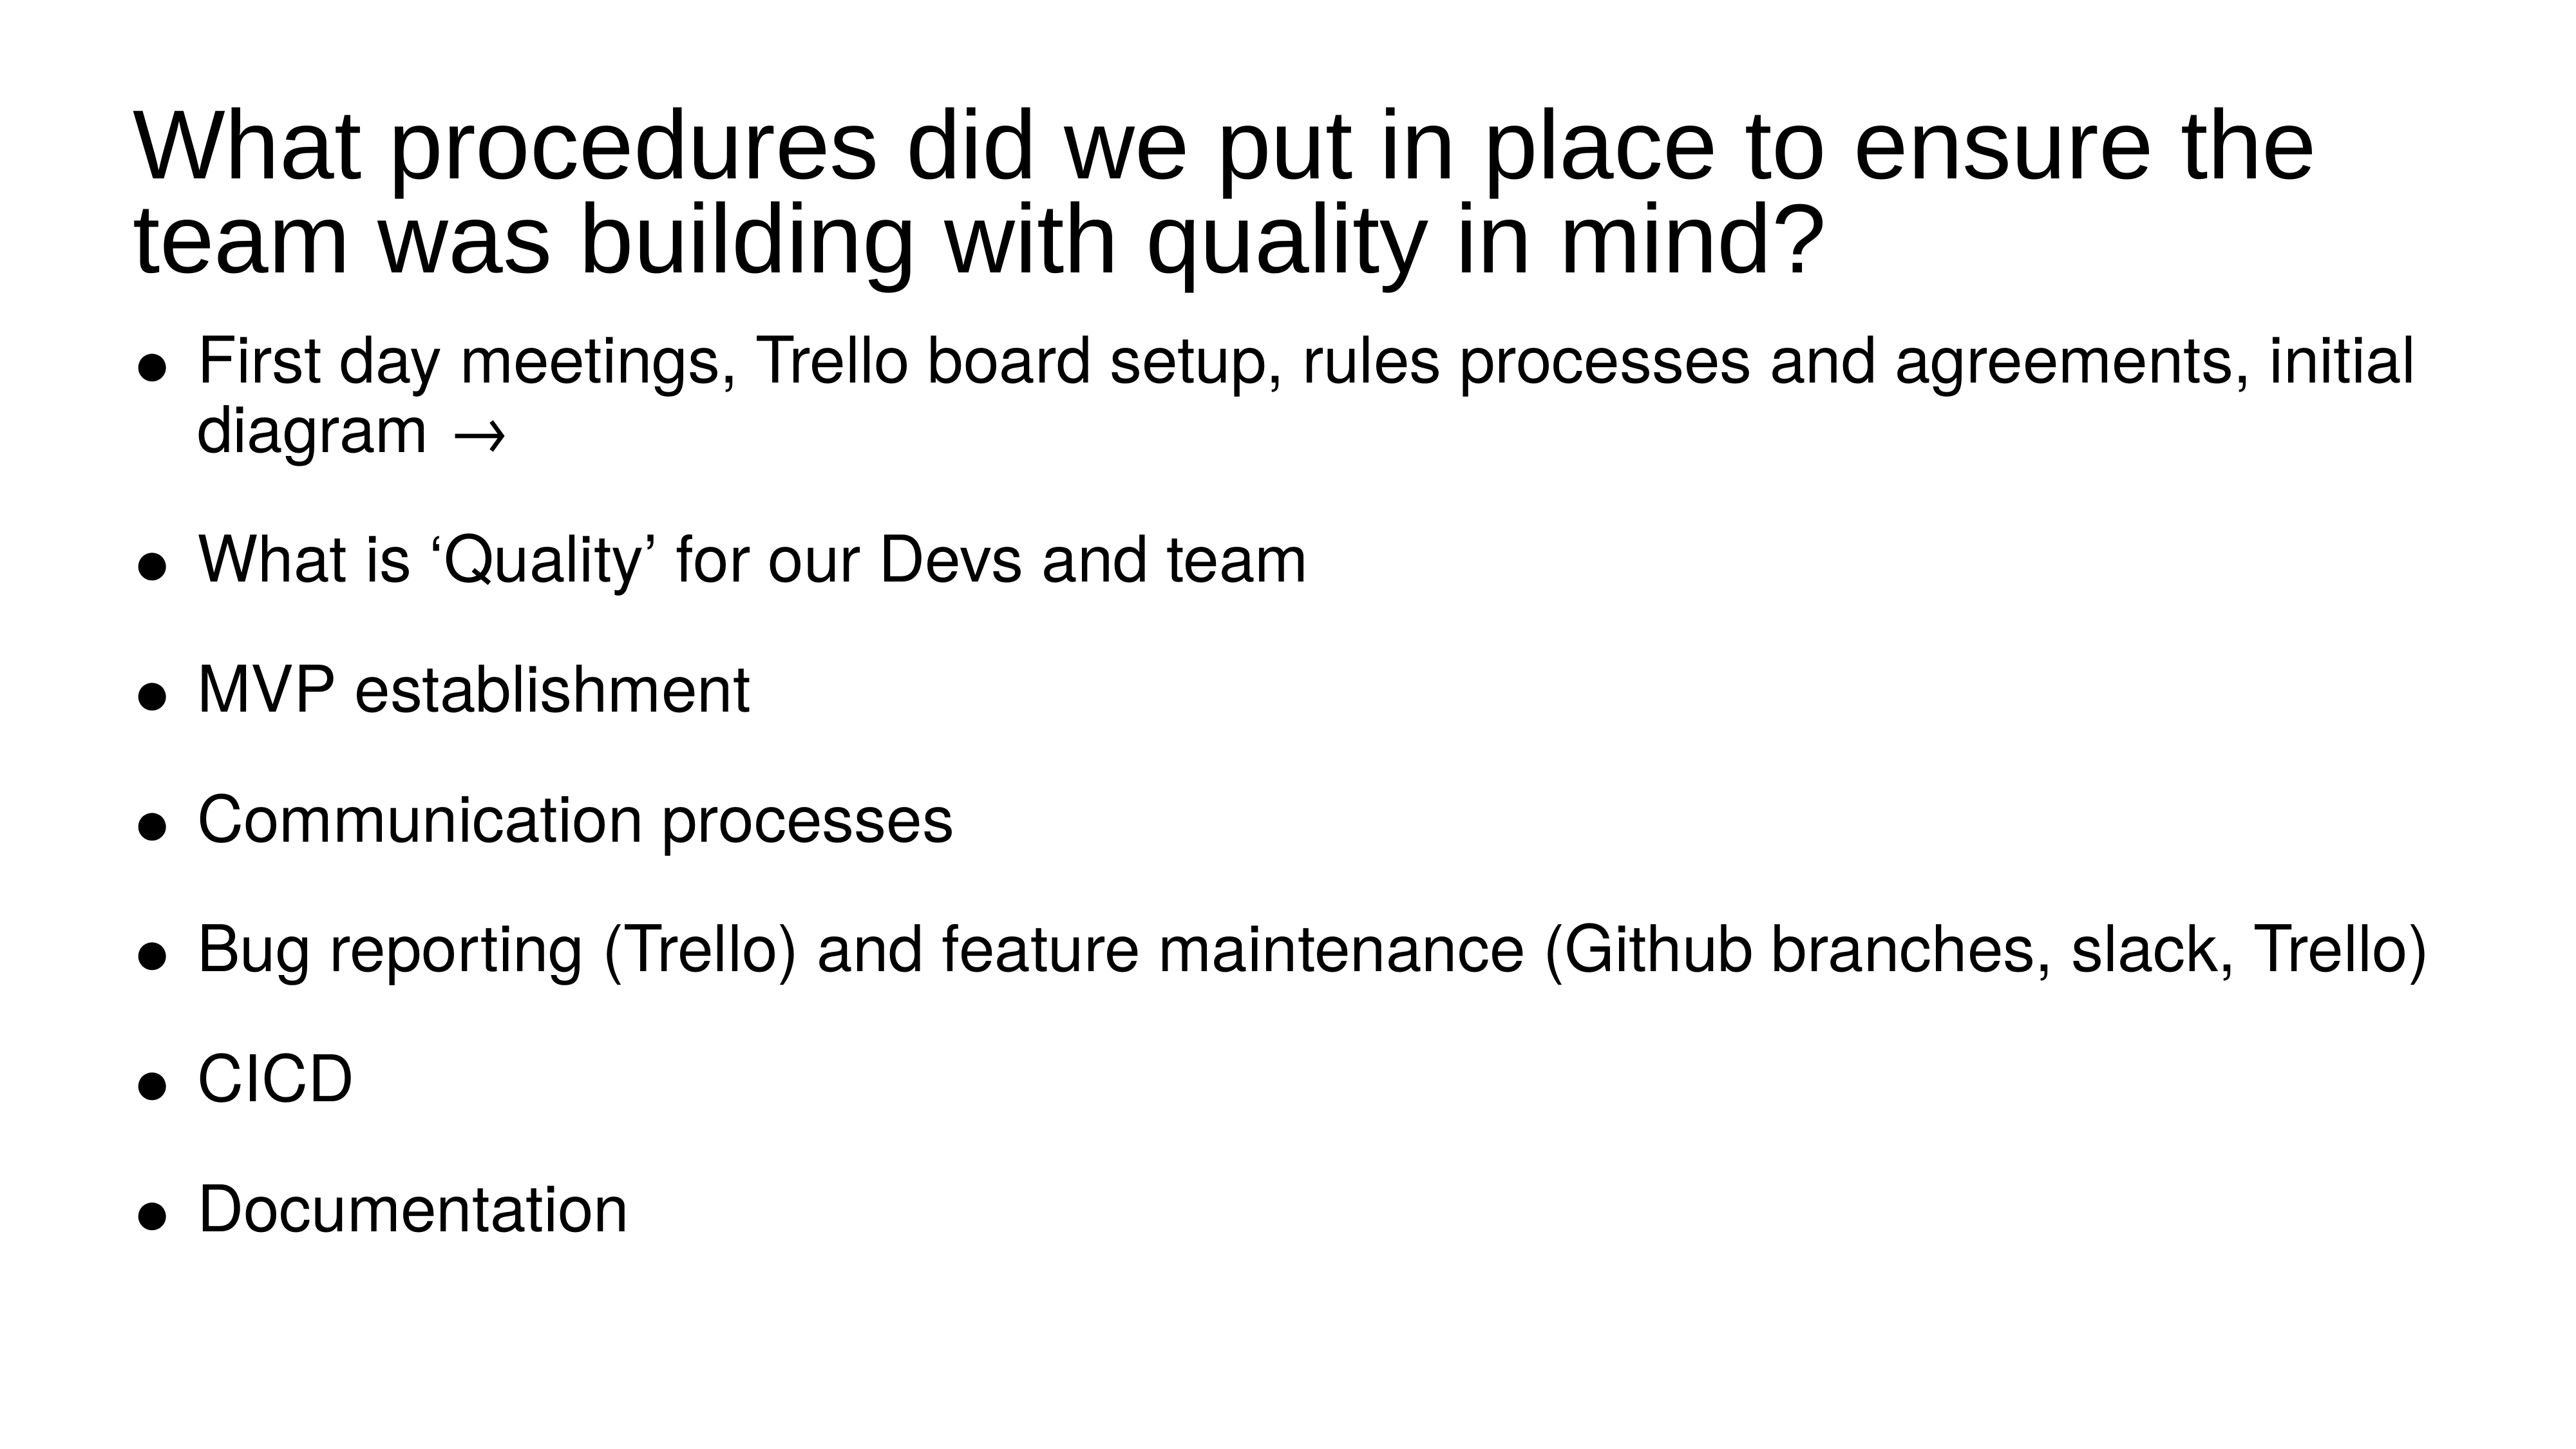

# What procedures did we put in place to ensure the team was building with quality in mind?
First day meetings, Trello board setup, rules processes and agreements, initial diagram →
What is ‘Quality’ for our Devs and team
MVP establishment
Communication processes
Bug reporting (Trello) and feature maintenance (Github branches, slack, Trello)
CICD
Documentation